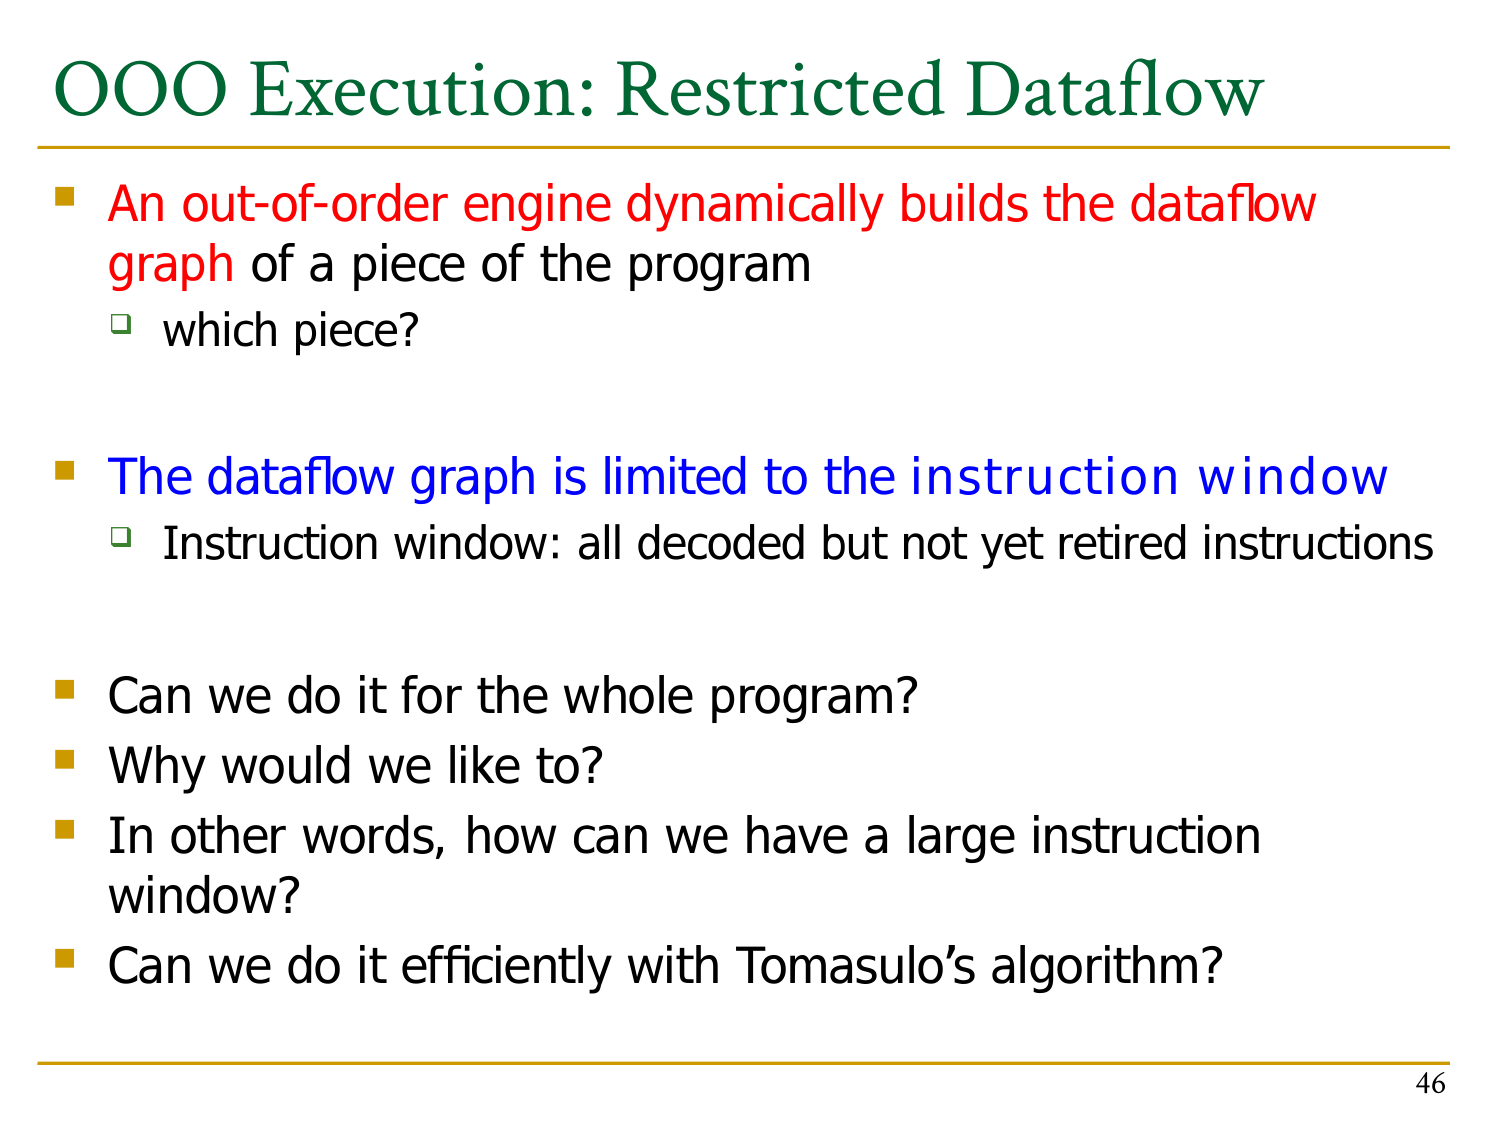

# OOO Execution: Restricted Dataflow
An out-of-order engine dynamically builds the dataflow graph of a piece of the program
which piece?

The dataflow graph is limited to the instruction window
Instruction window: all decoded but not yet retired instructions

Can we do it for the whole program?
Why would we like to?
In other words, how can we have a large instruction window?
Can we do it efficiently with Tomasulo’s algorithm?
46